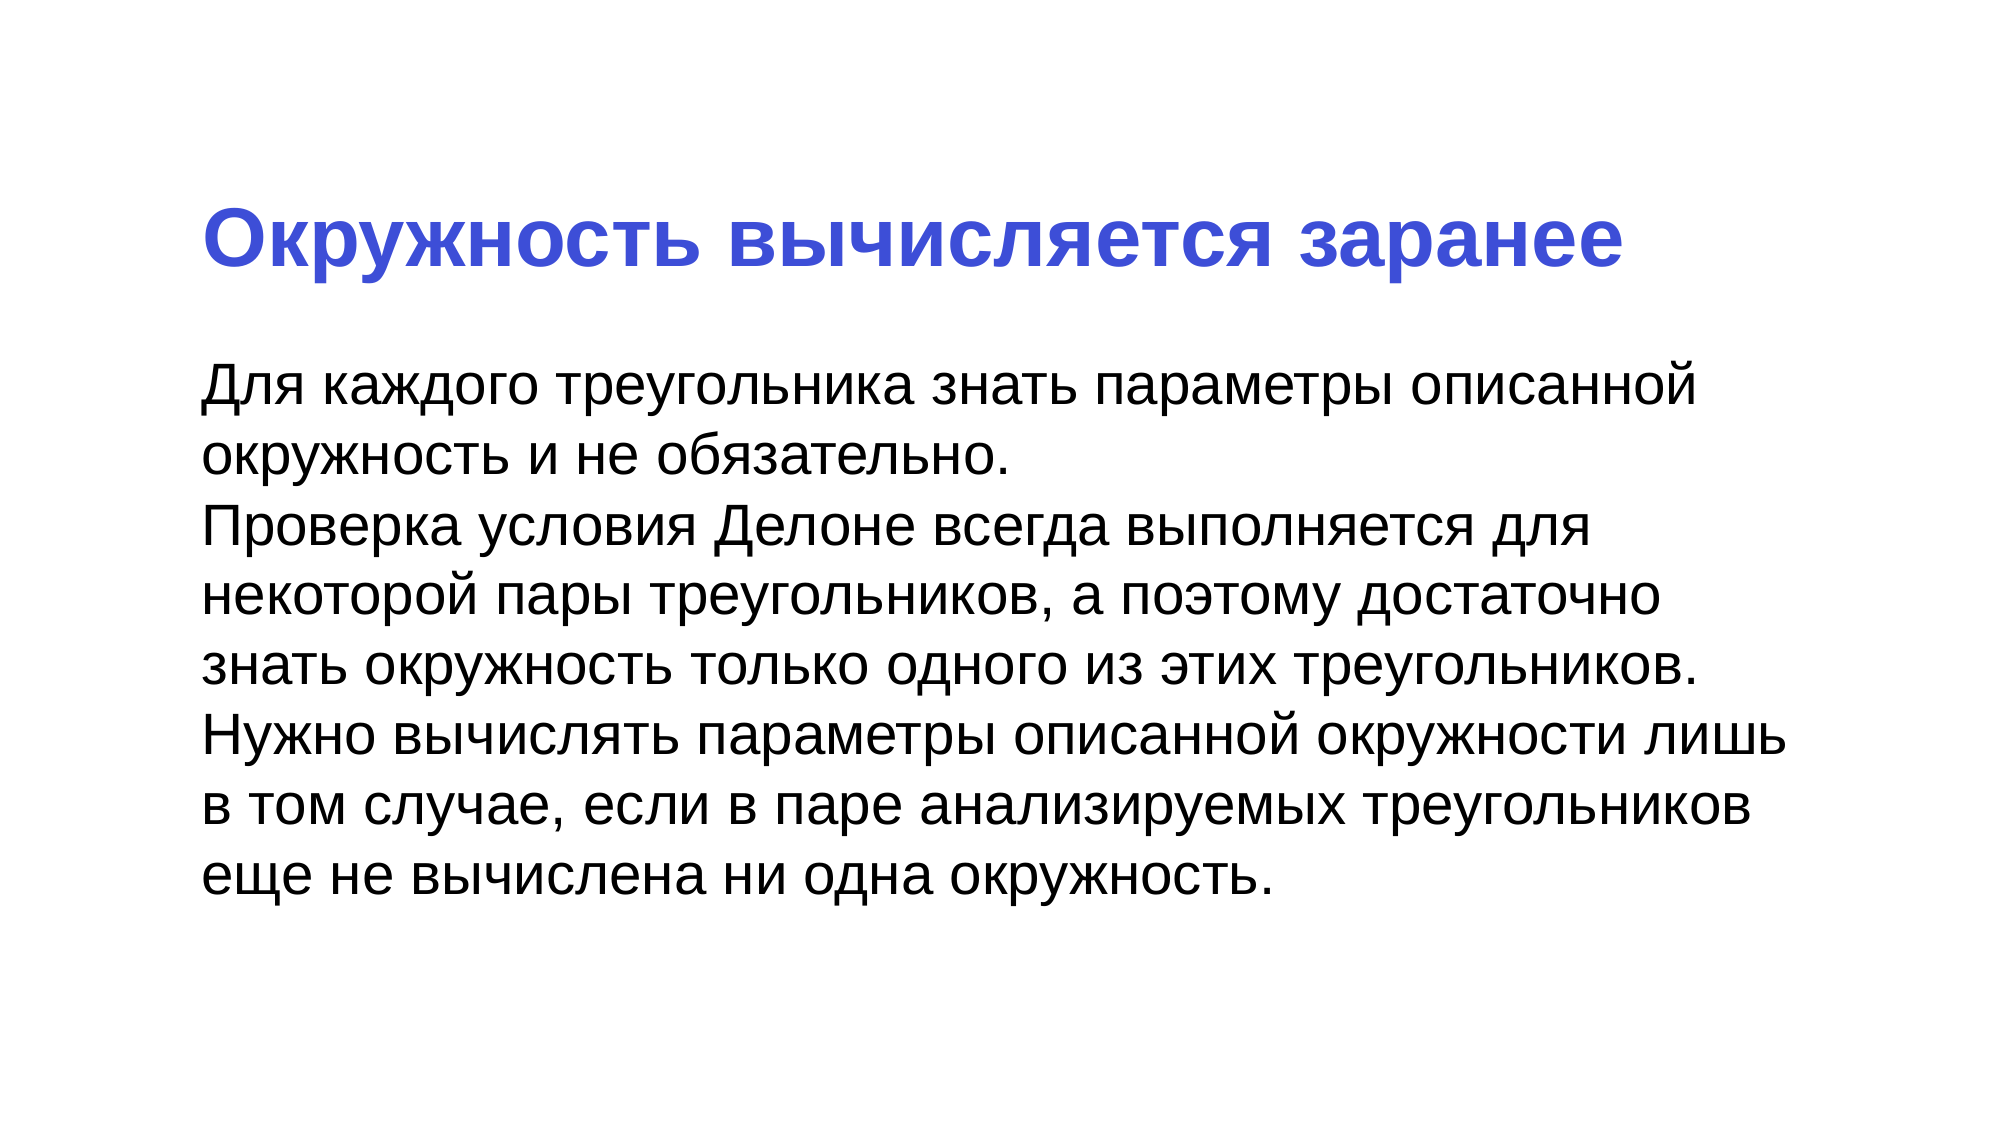

Окружность вычисляется заранее
Для каждого треугольника знать параметры описанной окружность и не обязательно.
Проверка условия Делоне всегда выполняется для некоторой пары треугольников, а поэтому достаточно знать окружность только одного из этих треугольников.
Нужно вычислять параметры описанной окружности лишь в том случае, если в паре анализируемых треугольников еще не вычислена ни одна окружность.